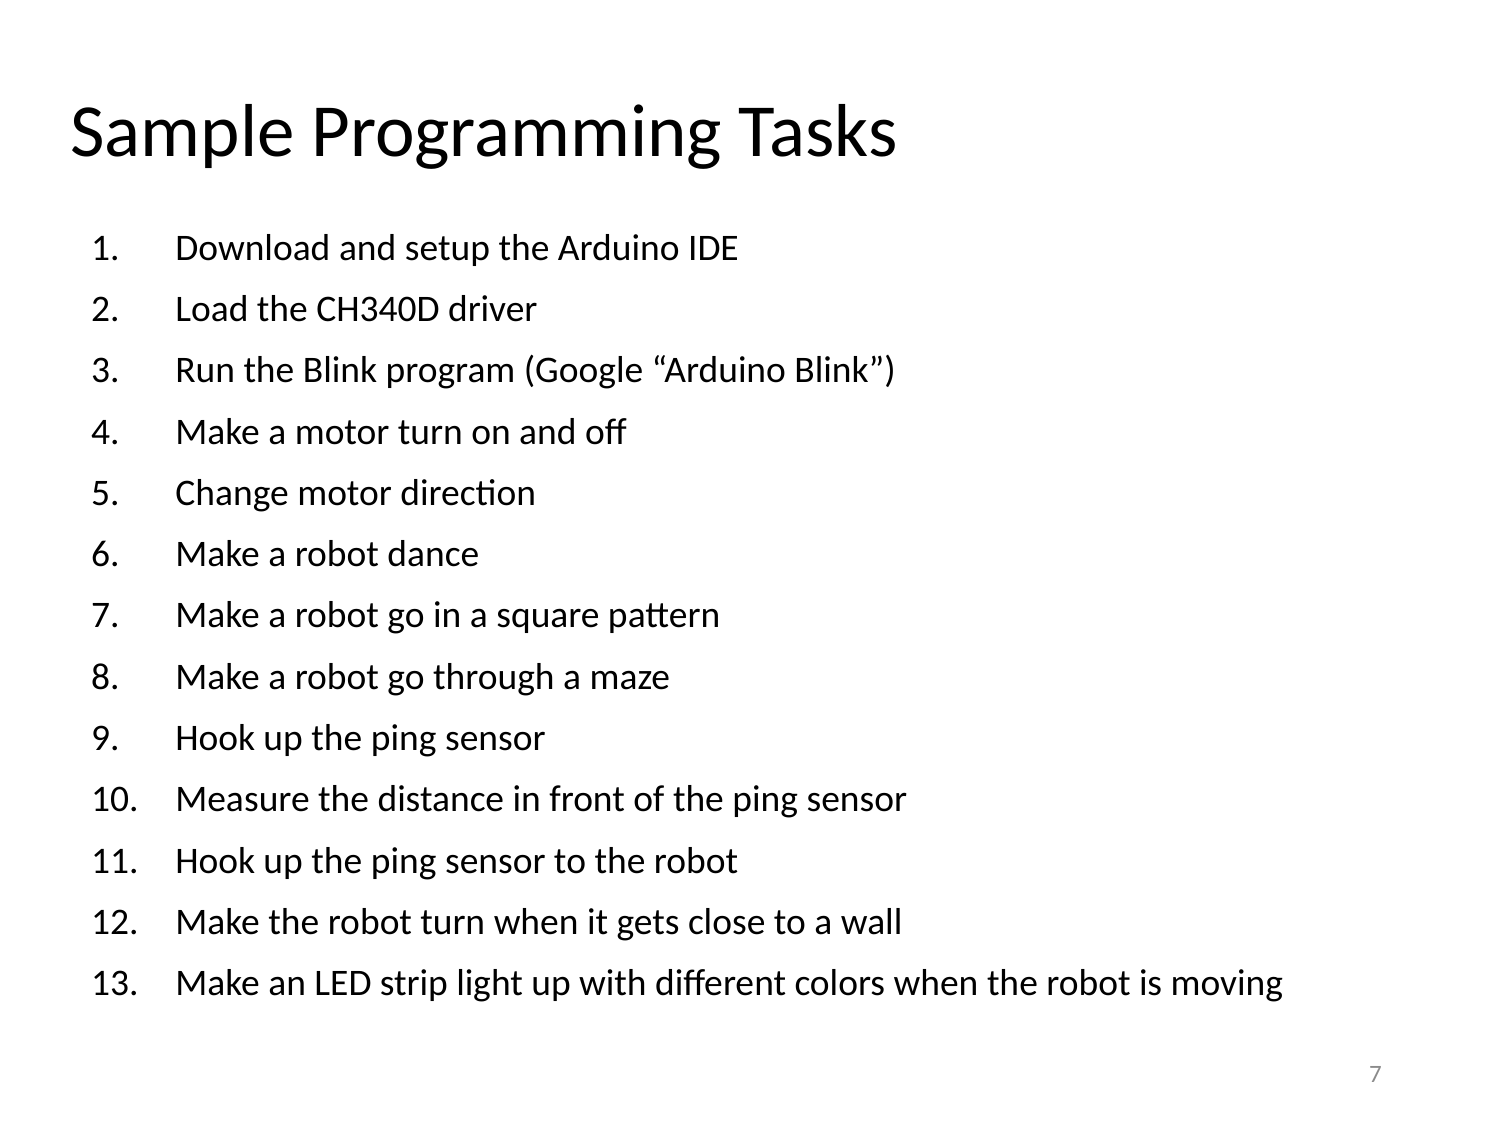

# Sample Programming Tasks
Download and setup the Arduino IDE
Load the CH340D driver
Run the Blink program (Google “Arduino Blink”)
Make a motor turn on and off
Change motor direction
Make a robot dance
Make a robot go in a square pattern
Make a robot go through a maze
Hook up the ping sensor
Measure the distance in front of the ping sensor
Hook up the ping sensor to the robot
Make the robot turn when it gets close to a wall
Make an LED strip light up with different colors when the robot is moving
7